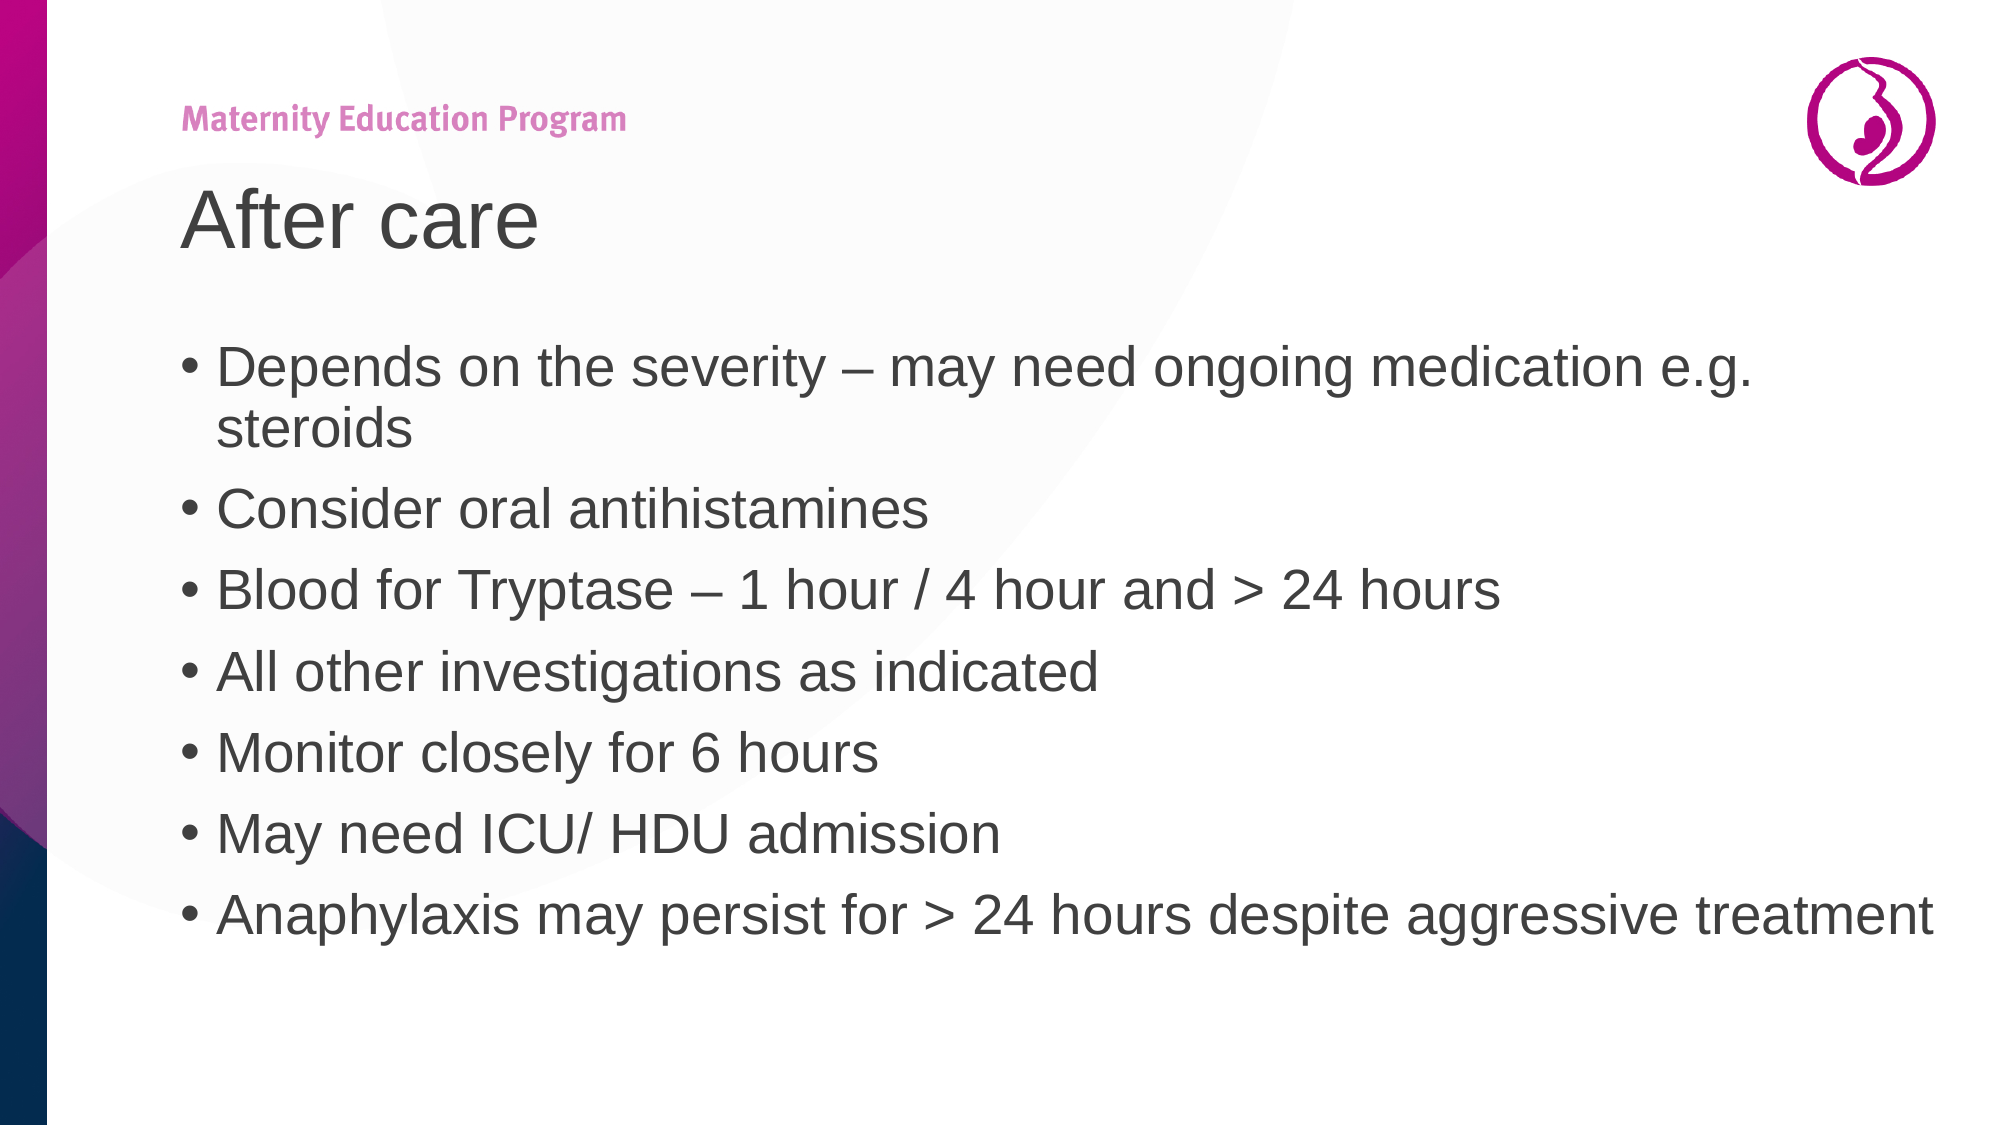

# After care
Depends on the severity – may need ongoing medication e.g. steroids
Consider oral antihistamines
Blood for Tryptase – 1 hour / 4 hour and > 24 hours
All other investigations as indicated
Monitor closely for 6 hours
May need ICU/ HDU admission
Anaphylaxis may persist for > 24 hours despite aggressive treatment